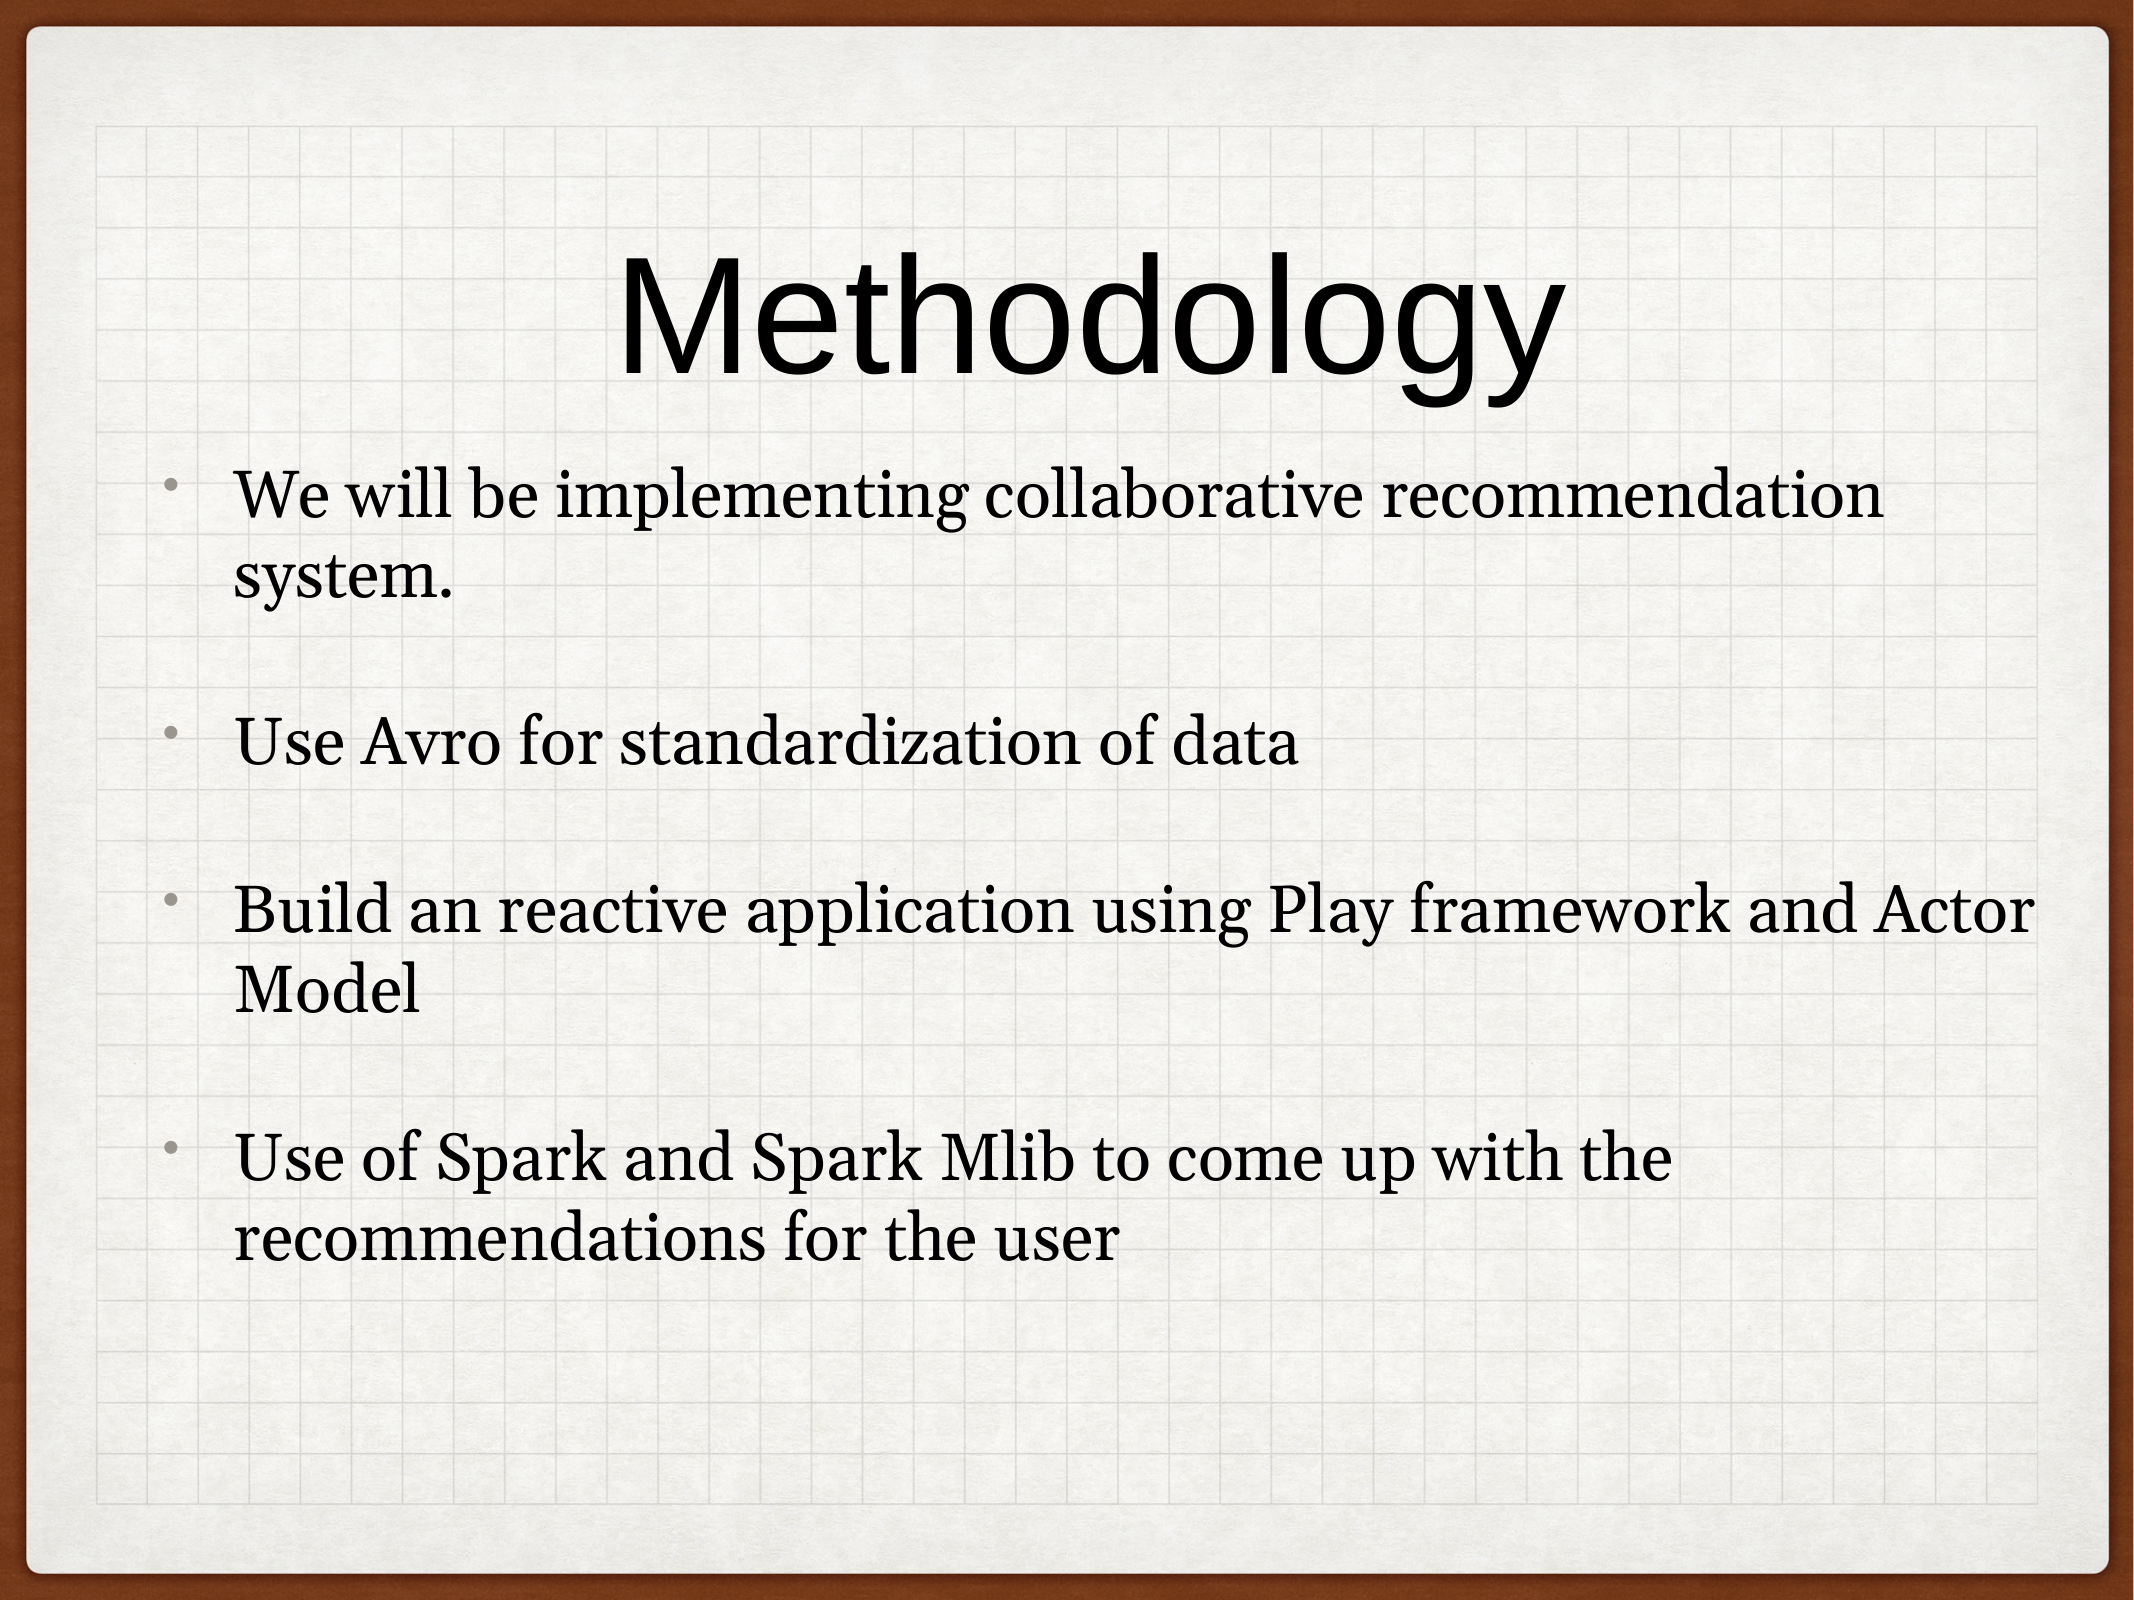

# Methodology
We will be implementing collaborative recommendation  system.
Use Avro for standardization of data
Build an reactive application using Play framework and Actor Model
Use of Spark and Spark Mlib to come up with the recommendations for the user